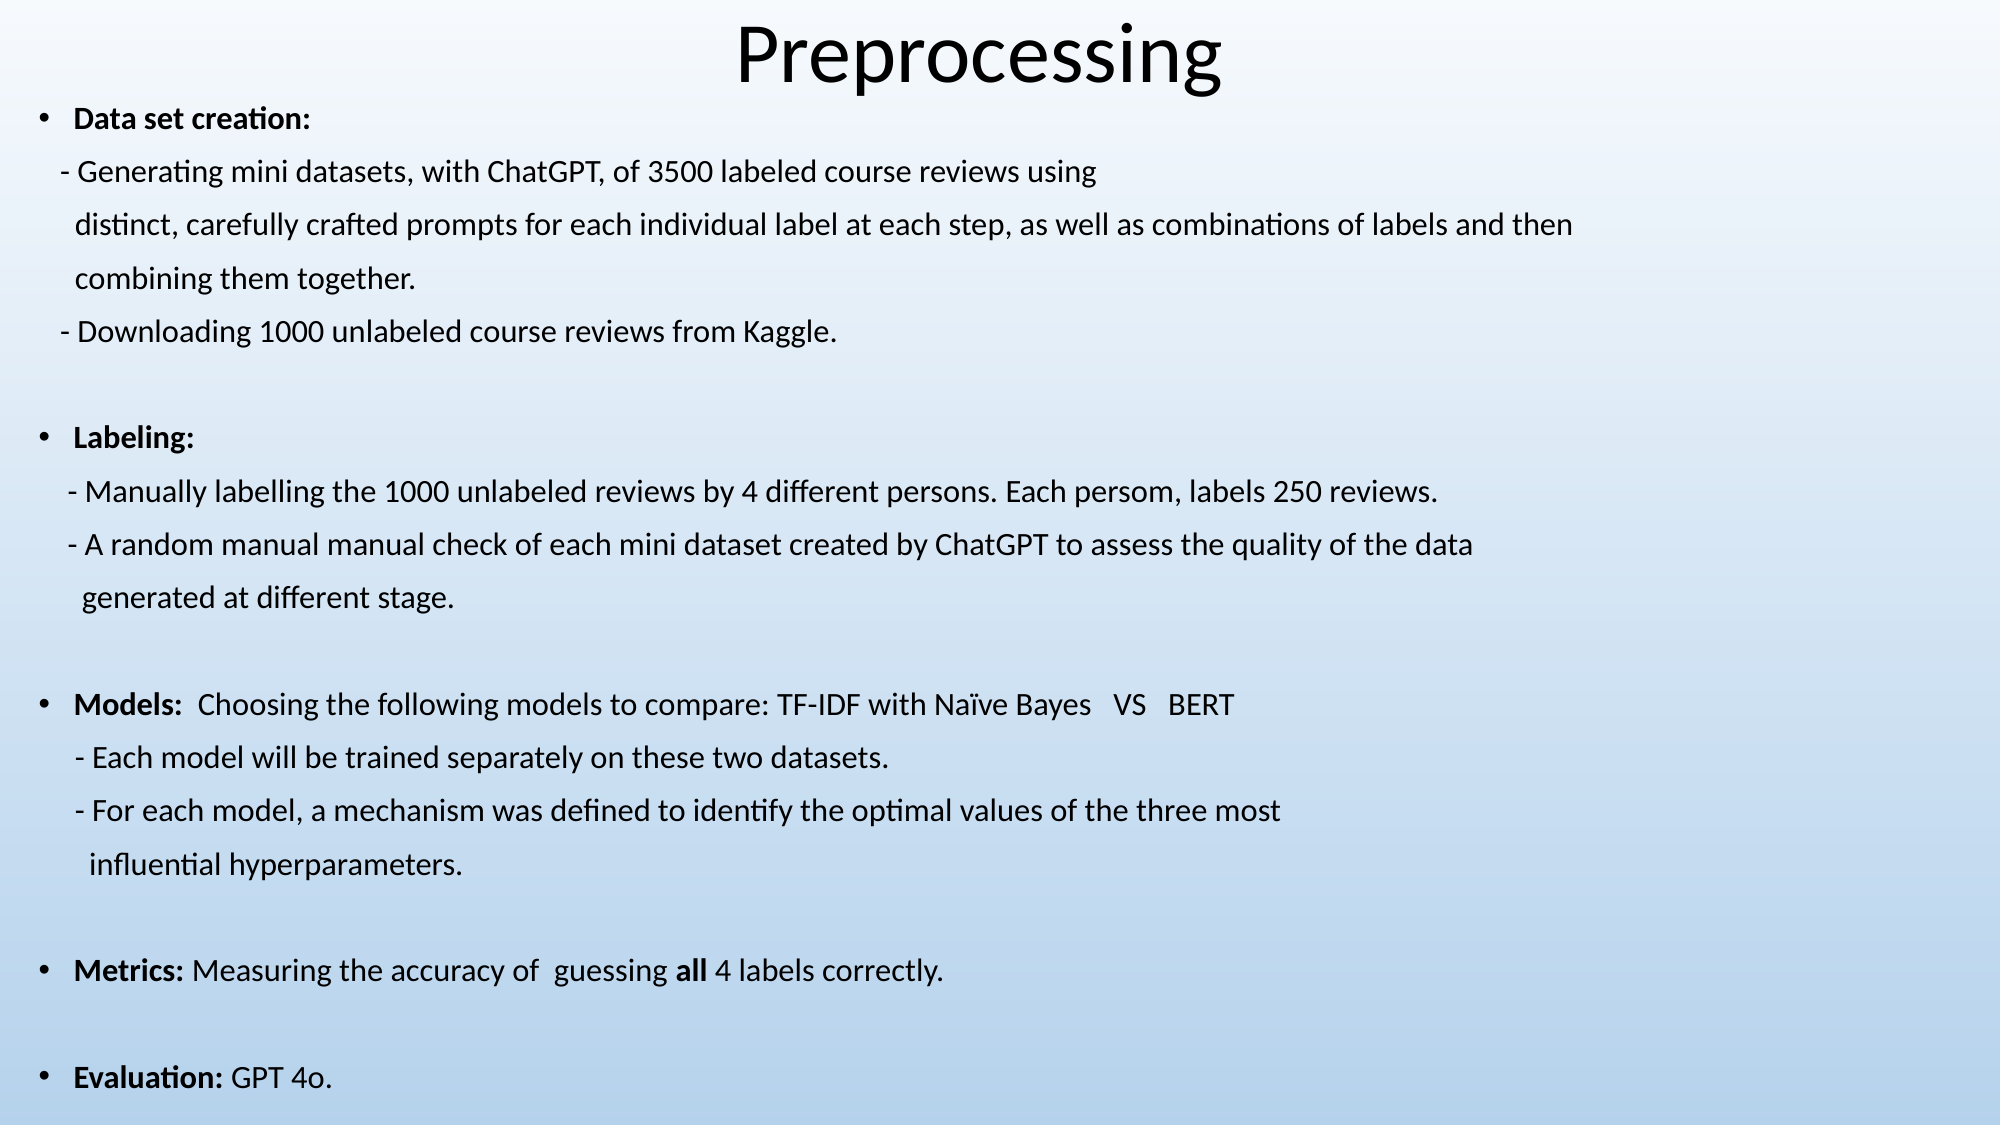

# Preprocessing
Data set creation:
   - Generating mini datasets, with ChatGPT, of 3500 labeled course reviews using
     distinct, carefully crafted prompts for each individual label at each step, as well as combinations of labels and then
     combining them together.
   - Downloading 1000 unlabeled course reviews from Kaggle.

Labeling:
    - Manually labelling the 1000 unlabeled reviews by 4 different persons. Each persom, labels 250 reviews.
    - A random manual manual check of each mini dataset created by ChatGPT to assess the quality of the data
      generated at different stage.

Models:  Choosing the following models to compare: TF-IDF with Naïve Bayes   VS   BERT
     - Each model will be trained separately on these two datasets.
     - For each model, a mechanism was defined to identify the optimal values of the three most
       influential hyperparameters.

Metrics: Measuring the accuracy of  guessing all 4 labels correctly.

Evaluation: GPT 4o.